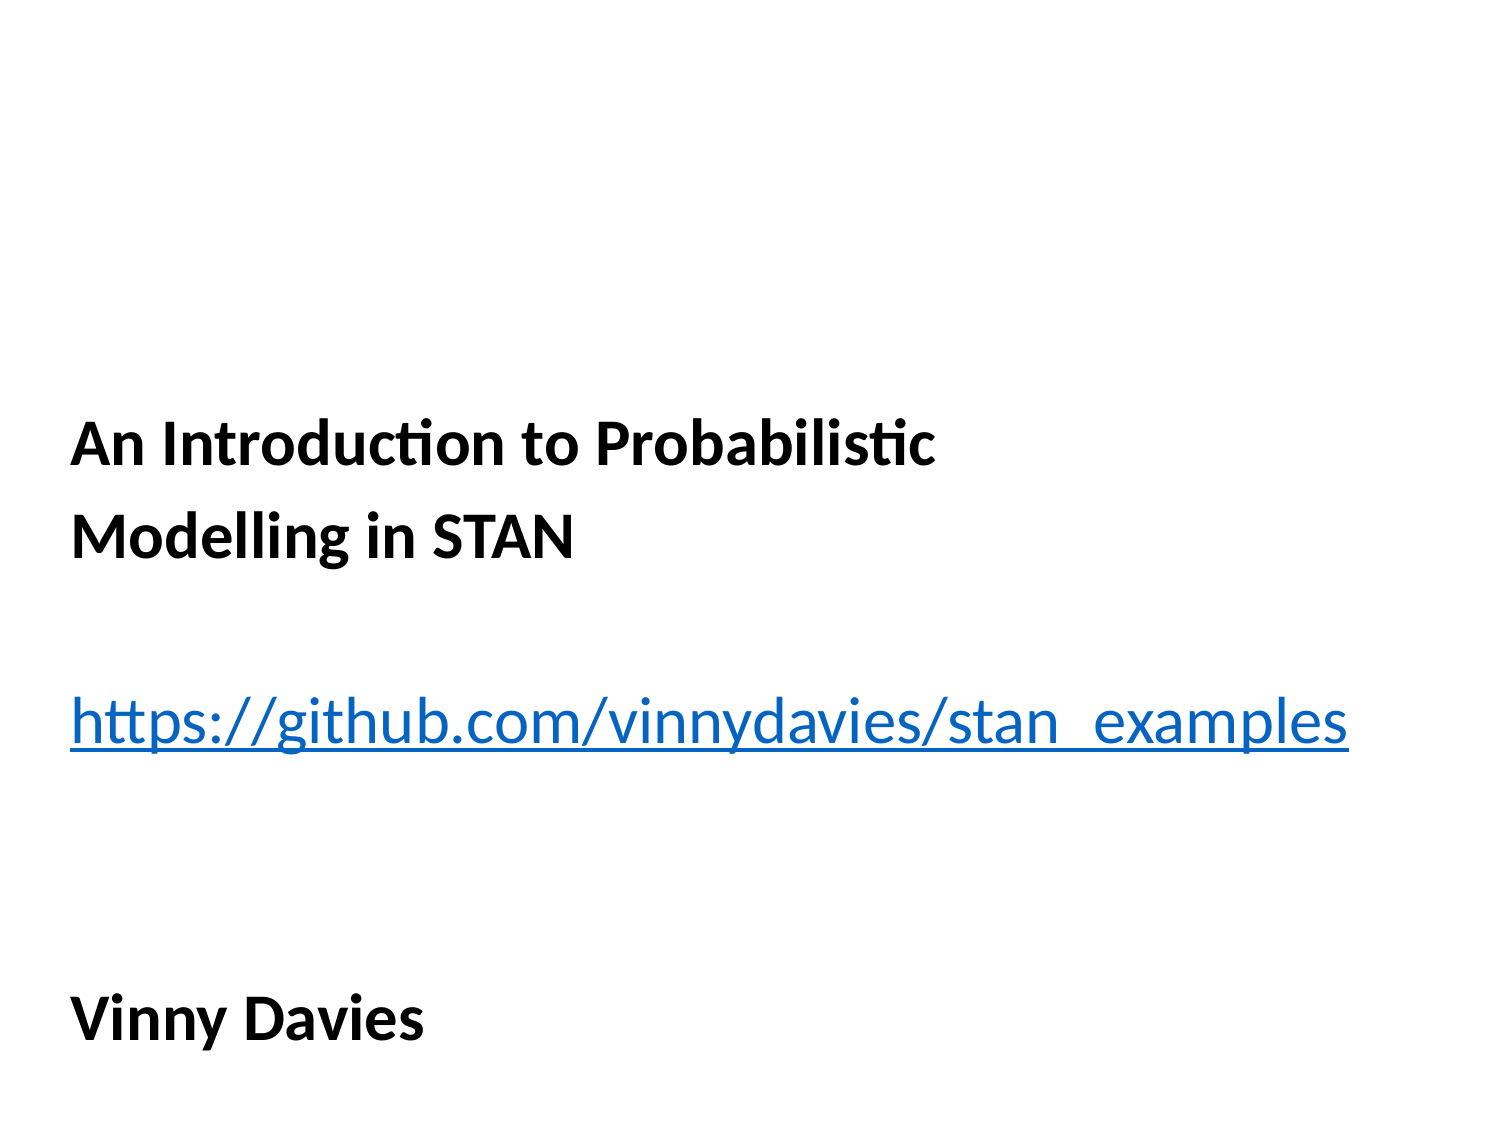

An Introduction to Probabilistic
Modelling in STAN

https://github.com/vinnydavies/stan_examples

Vinny Davies